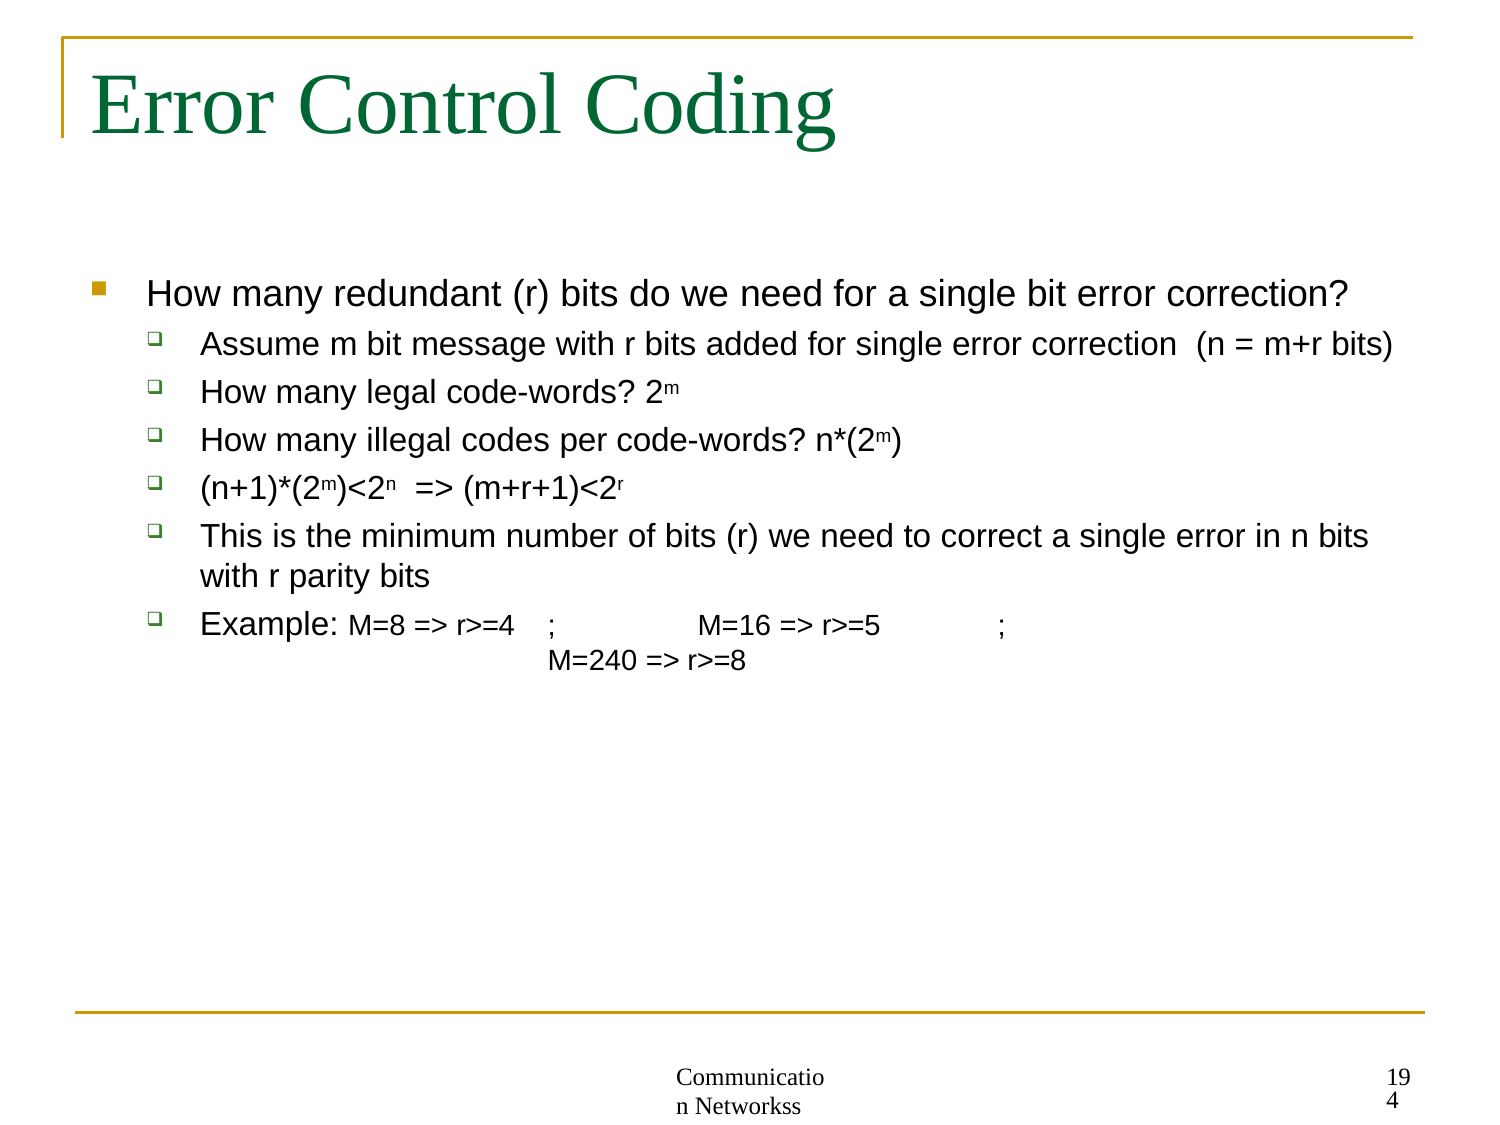

# Error Control Coding
How many redundant (r) bits do we need for a single bit error correction?
Assume m bit message with r bits added for single error correction (n = m+r bits)
How many legal code-words? 2m
How many illegal codes per code-words? n*(2m)
(n+1)*(2m)<2n  => (m+r+1)<2r
This is the minimum number of bits (r) we need to correct a single error in n bits with r parity bits
Example: M=8 => r>=4
;	M=16 => r>=5	; M=240 => r>=8
194
Communication Networkss